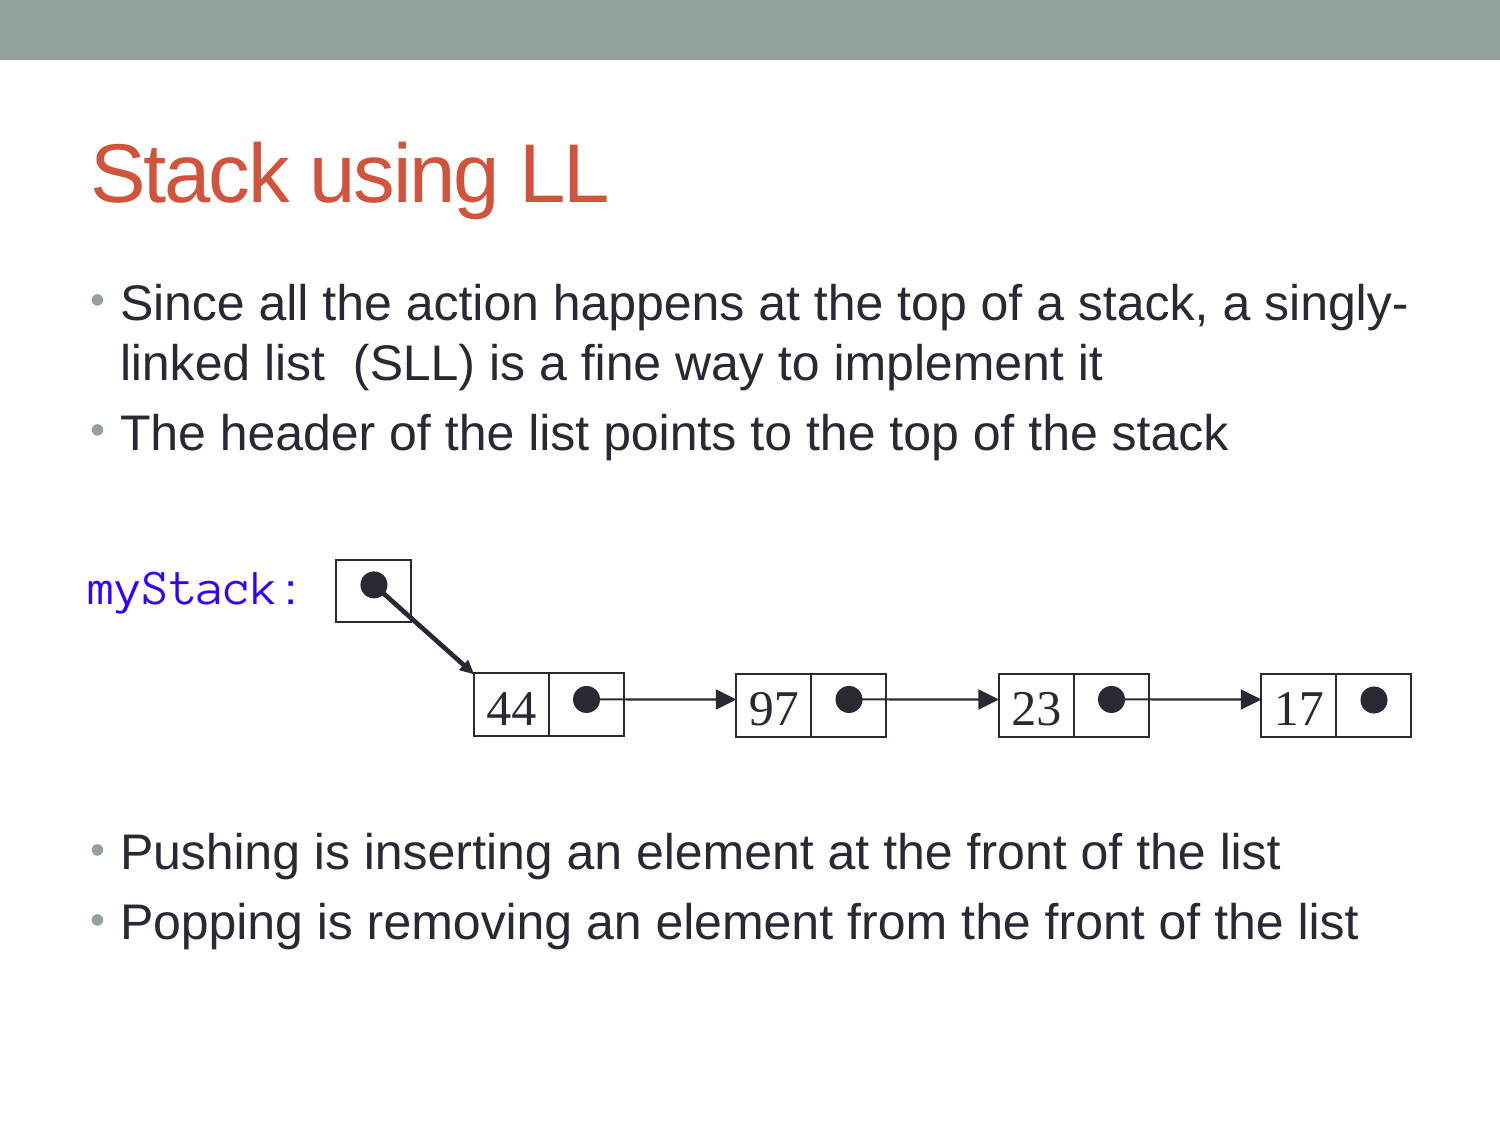

# Stack using LL
Since all the action happens at the top of a stack, a singly-linked list  (SLL) is a fine way to implement it
The header of the list points to the top of the stack

Pushing is inserting an element at the front of the list
Popping is removing an element from the front of the list

myStack:

44

97

23

17